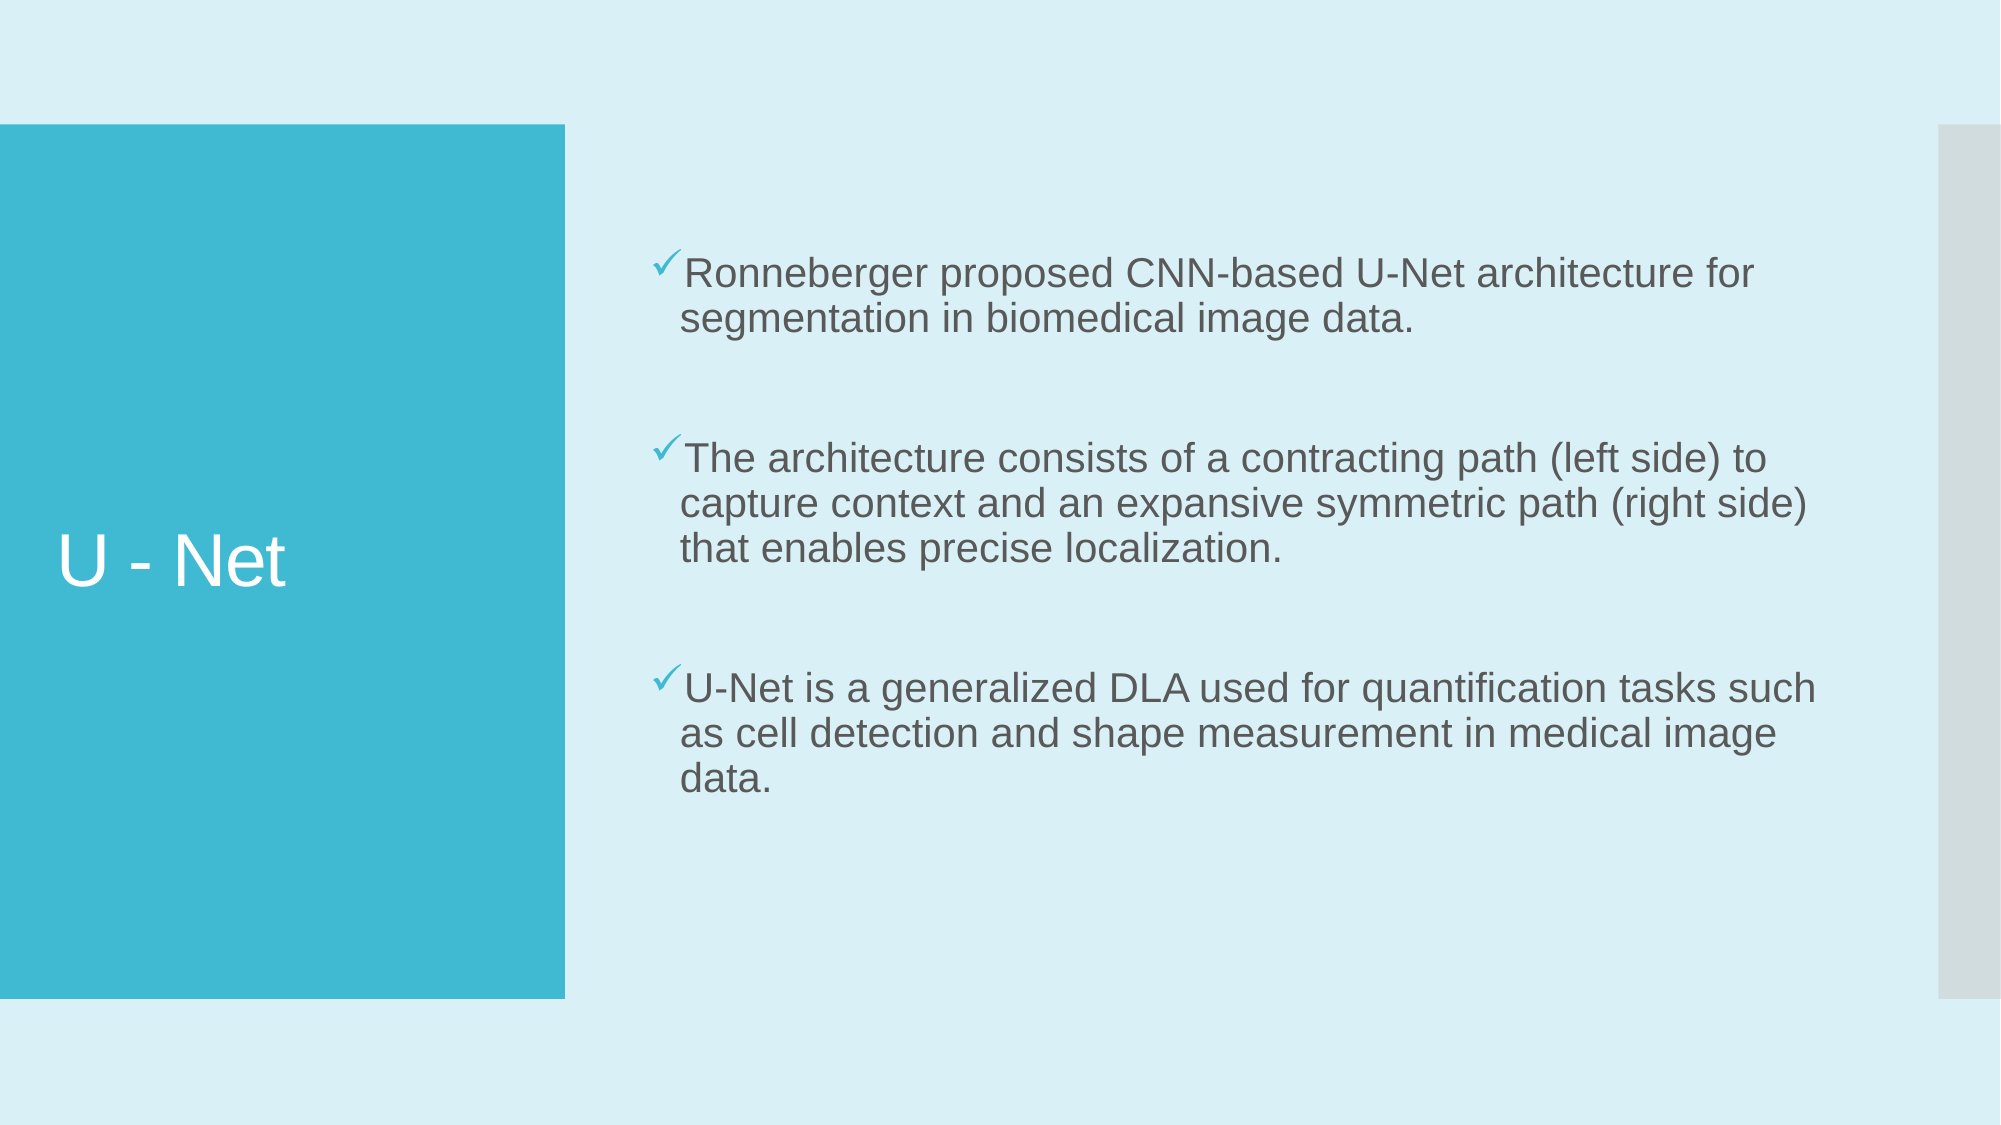

Ronneberger proposed CNN-based U-Net architecture for segmentation in biomedical image data.

The architecture consists of a contracting path (left side) to capture context and an expansive symmetric path (right side) that enables precise localization.

U-Net is a generalized DLA used for quantification tasks such as cell detection and shape measurement in medical image data.

# U - Net